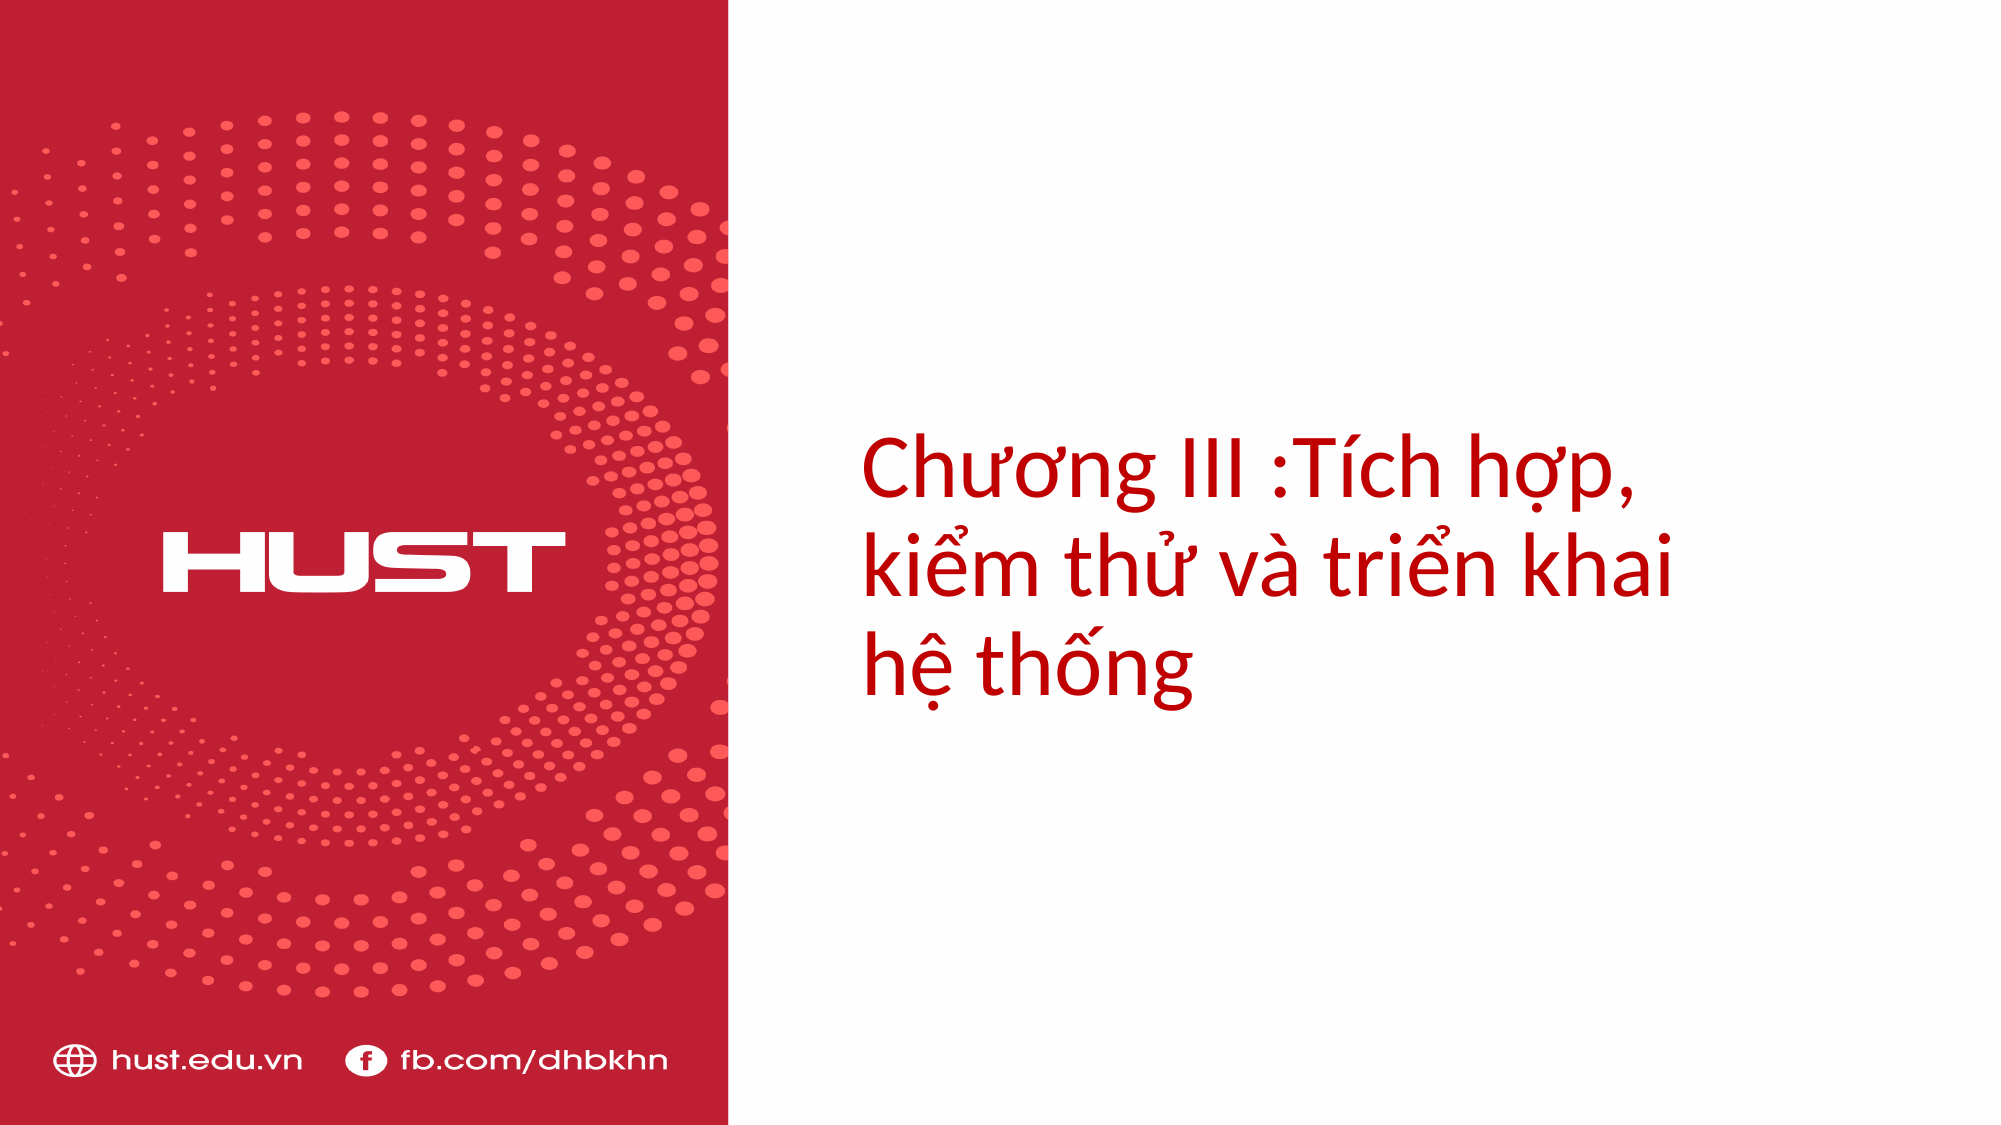

# Chương III :Tích hợp, kiểm thử và triển khai hệ thống